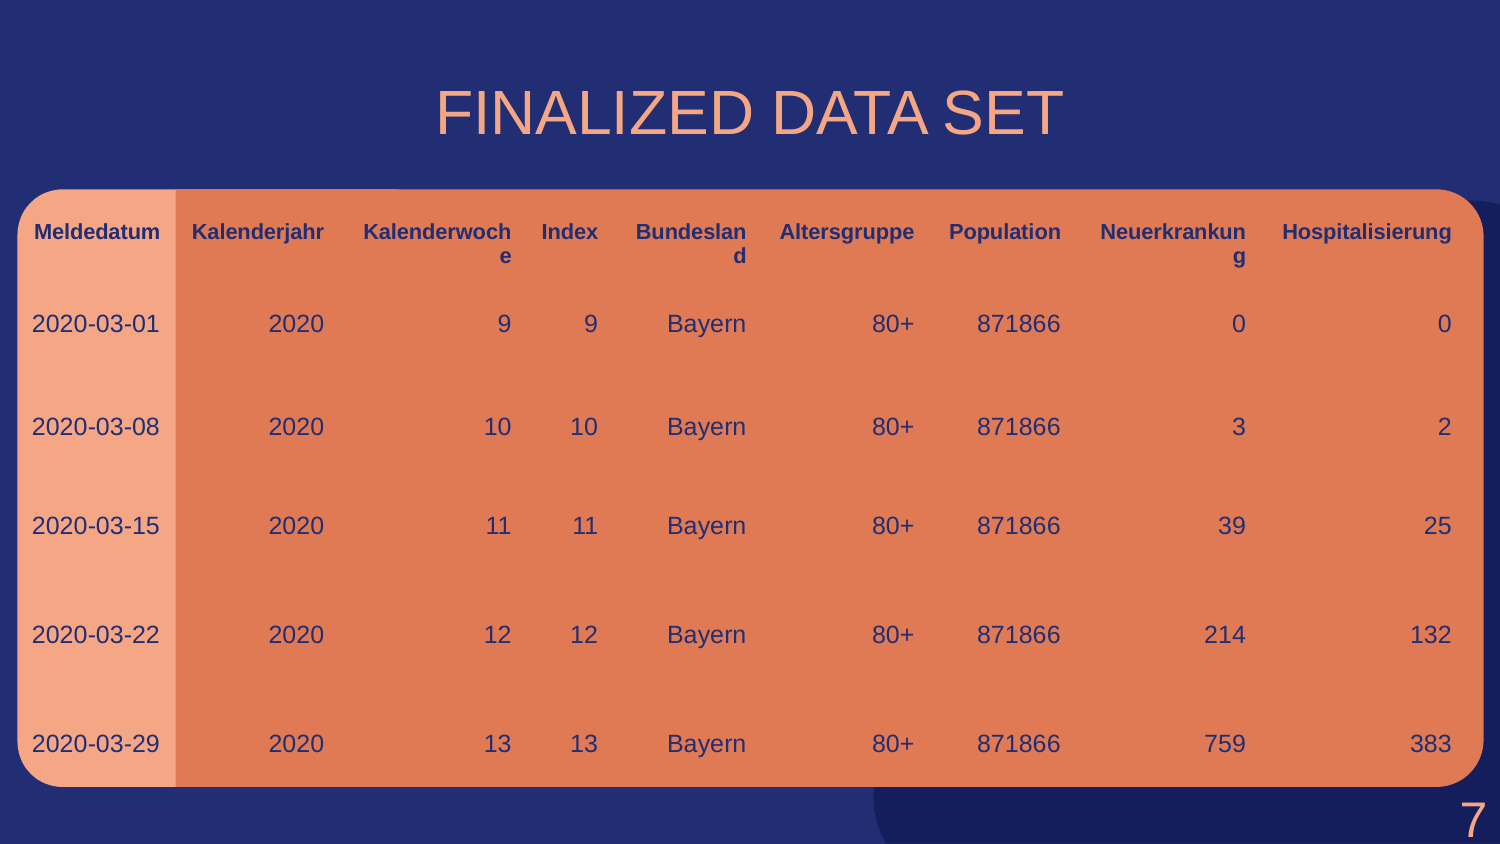

# FINALIZED DATA SET

| Meldedatum | Kalenderjahr | Kalenderwoche | Index | Bundesland | Altersgruppe | Population | Neuerkrankung | Hospitalisierung |
| --- | --- | --- | --- | --- | --- | --- | --- | --- |
| 2020-03-01 | 2020 | 9 | 9 | Bayern | 80+ | 871866 | 0 | 0 |
| 2020-03-08 | 2020 | 10 | 10 | Bayern | 80+ | 871866 | 3 | 2 |
| 2020-03-15 | 2020 | 11 | 11 | Bayern | 80+ | 871866 | 39 | 25 |
| 2020-03-22 | 2020 | 12 | 12 | Bayern | 80+ | 871866 | 214 | 132 |
| 2020-03-29 | 2020 | 13 | 13 | Bayern | 80+ | 871866 | 759 | 383 |
7